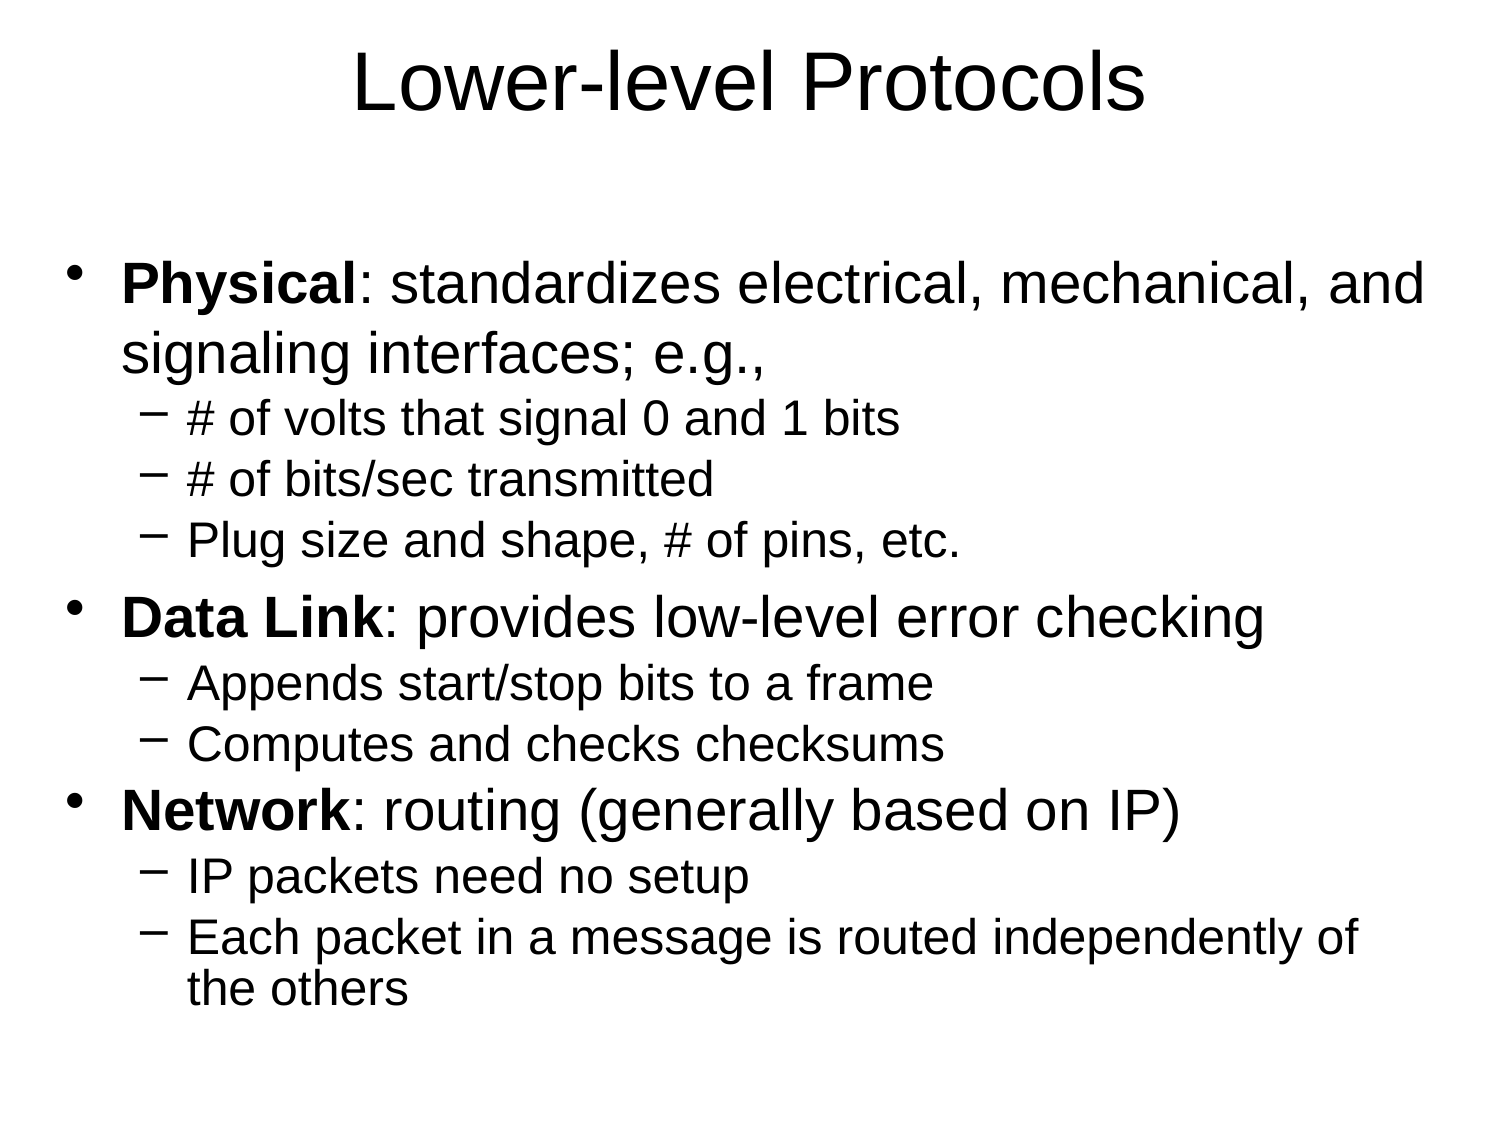

# Lower-level Protocols
Physical: standardizes electrical, mechanical, and signaling interfaces; e.g.,
# of volts that signal 0 and 1 bits
# of bits/sec transmitted
Plug size and shape, # of pins, etc.
Data Link: provides low-level error checking
Appends start/stop bits to a frame
Computes and checks checksums
Network: routing (generally based on IP)
IP packets need no setup
Each packet in a message is routed independently of the others